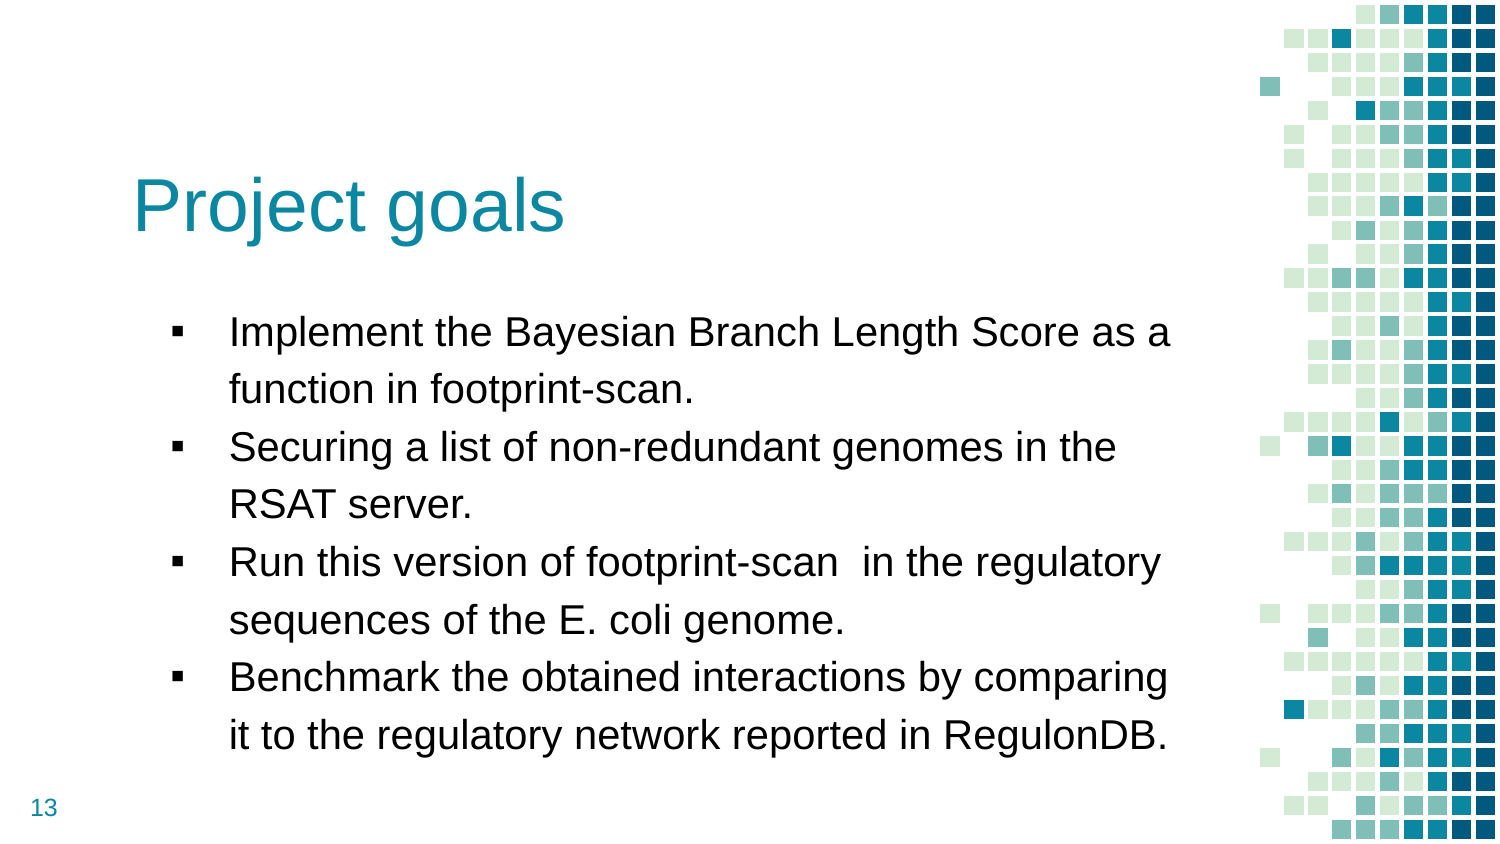

# Project goals
Implement the Bayesian Branch Length Score as a function in footprint-scan.
Securing a list of non-redundant genomes in the RSAT server.
Run this version of footprint-scan  in the regulatory sequences of the E. coli genome.
Benchmark the obtained interactions by comparing it to the regulatory network reported in RegulonDB.
13